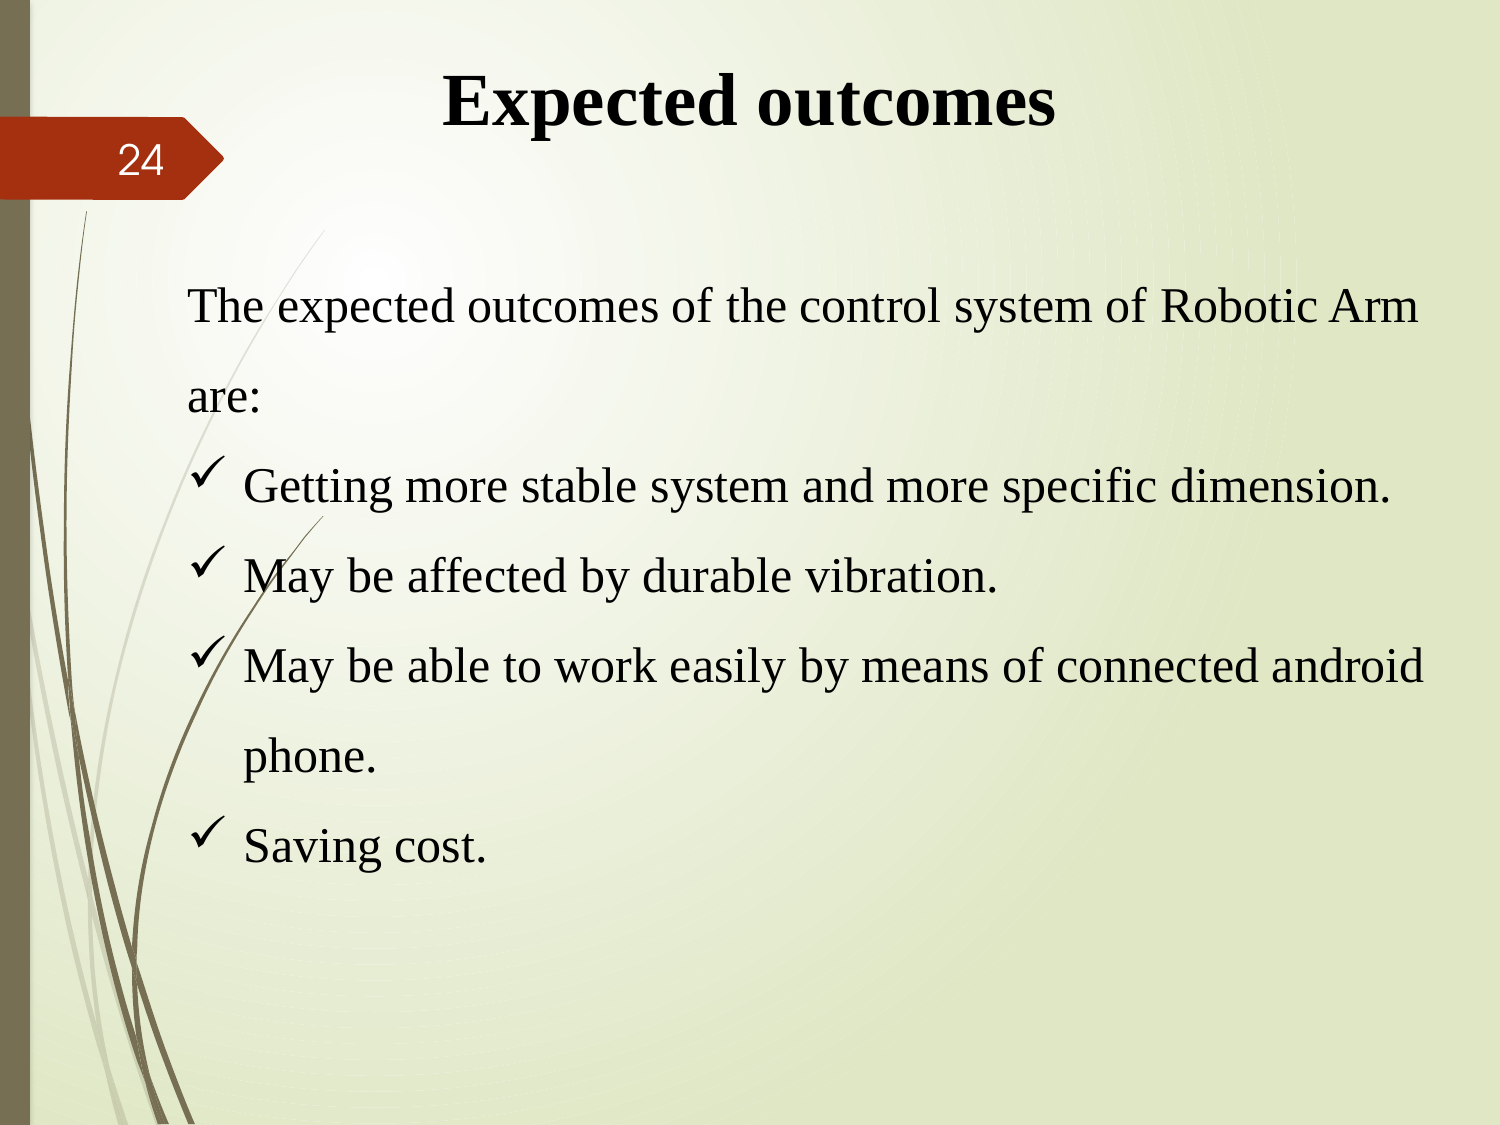

Expected outcomes
24
The expected outcomes of the control system of Robotic Arm are:
Getting more stable system and more specific dimension.
May be affected by durable vibration.
May be able to work easily by means of connected android phone.
Saving cost.